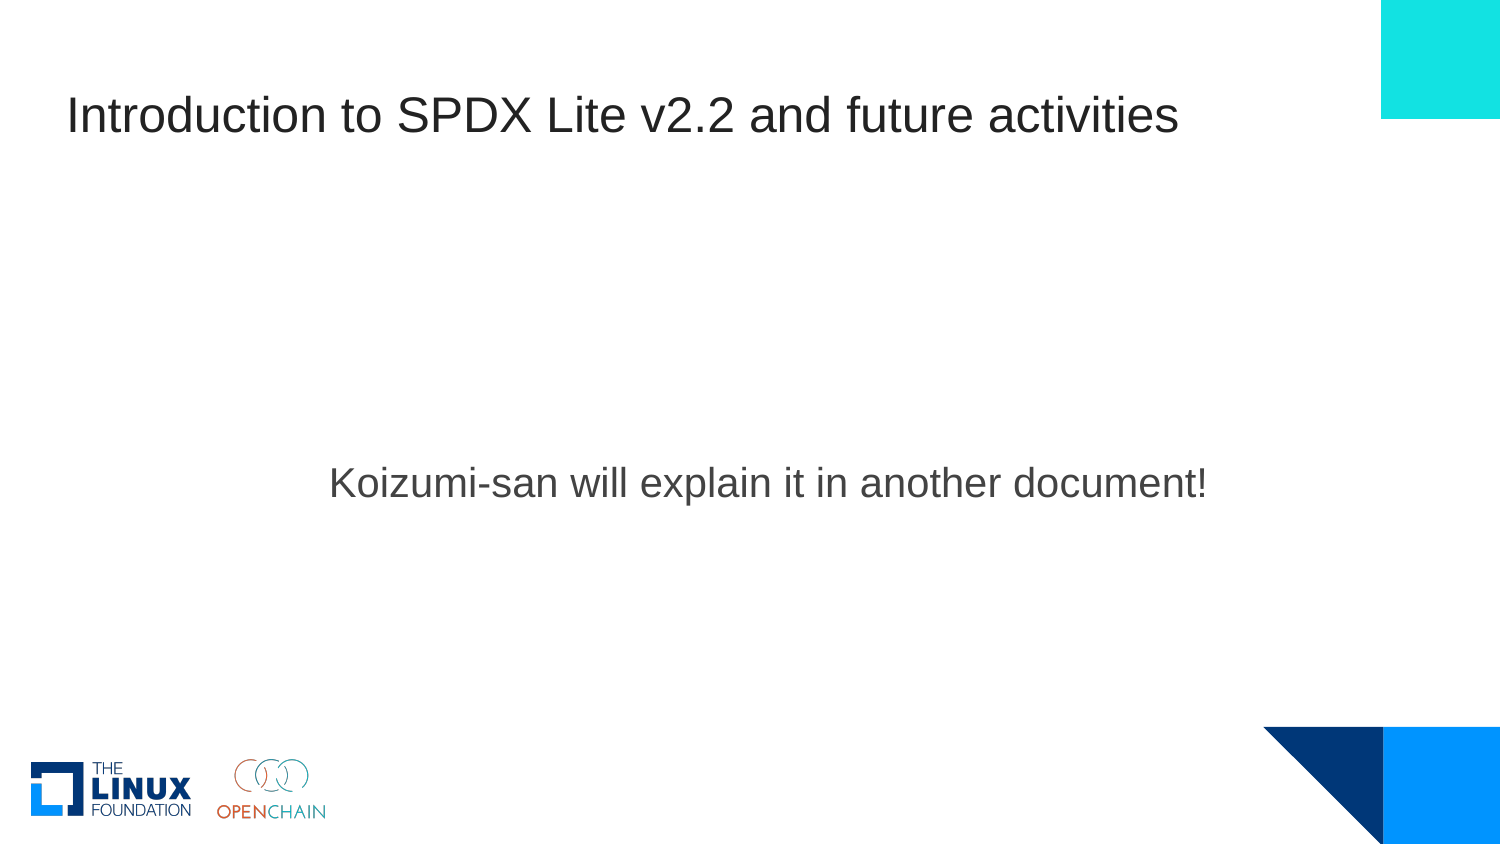

# Introduction to SPDX Lite v2.2 and future activities
Koizumi-san will explain it in another document!